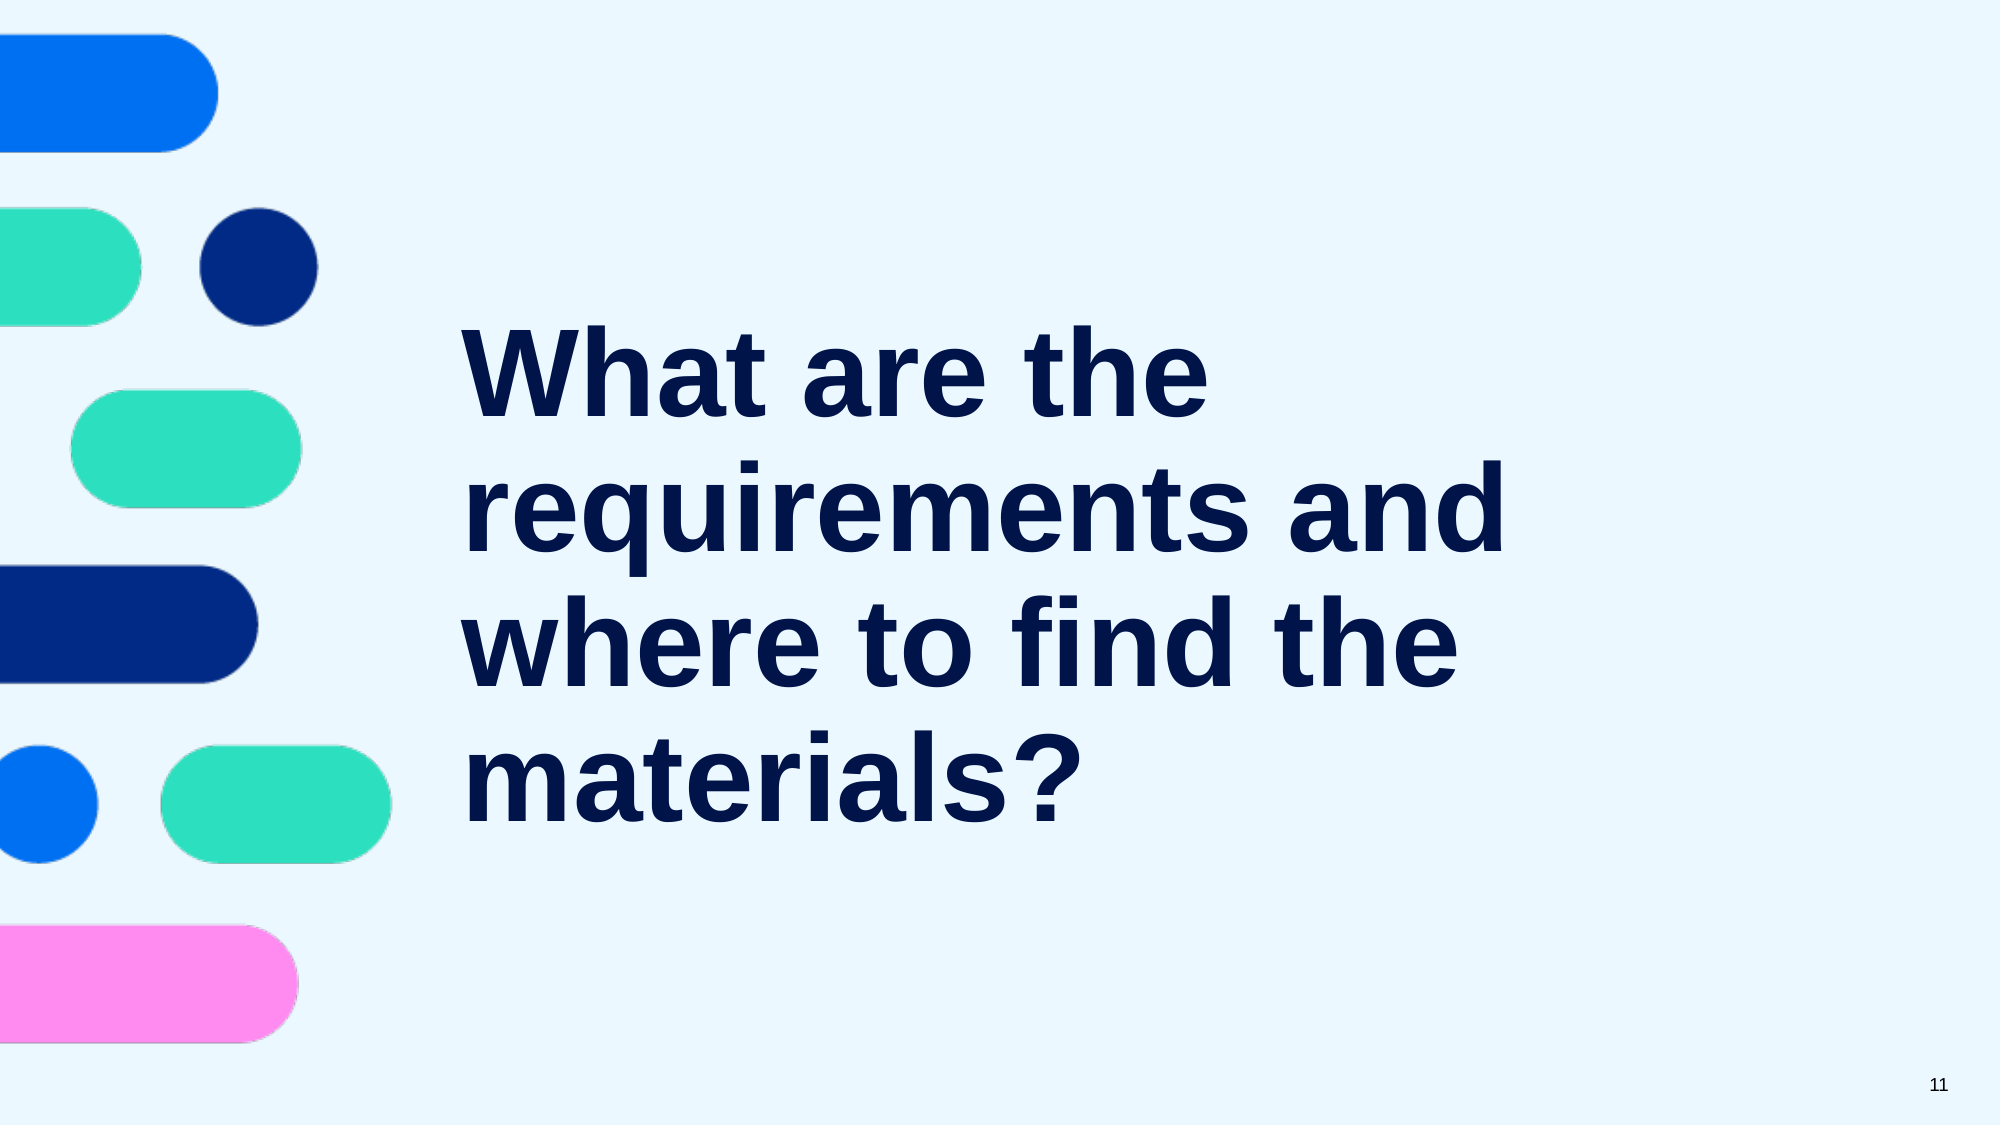

What are the requirements and where to find the materials?